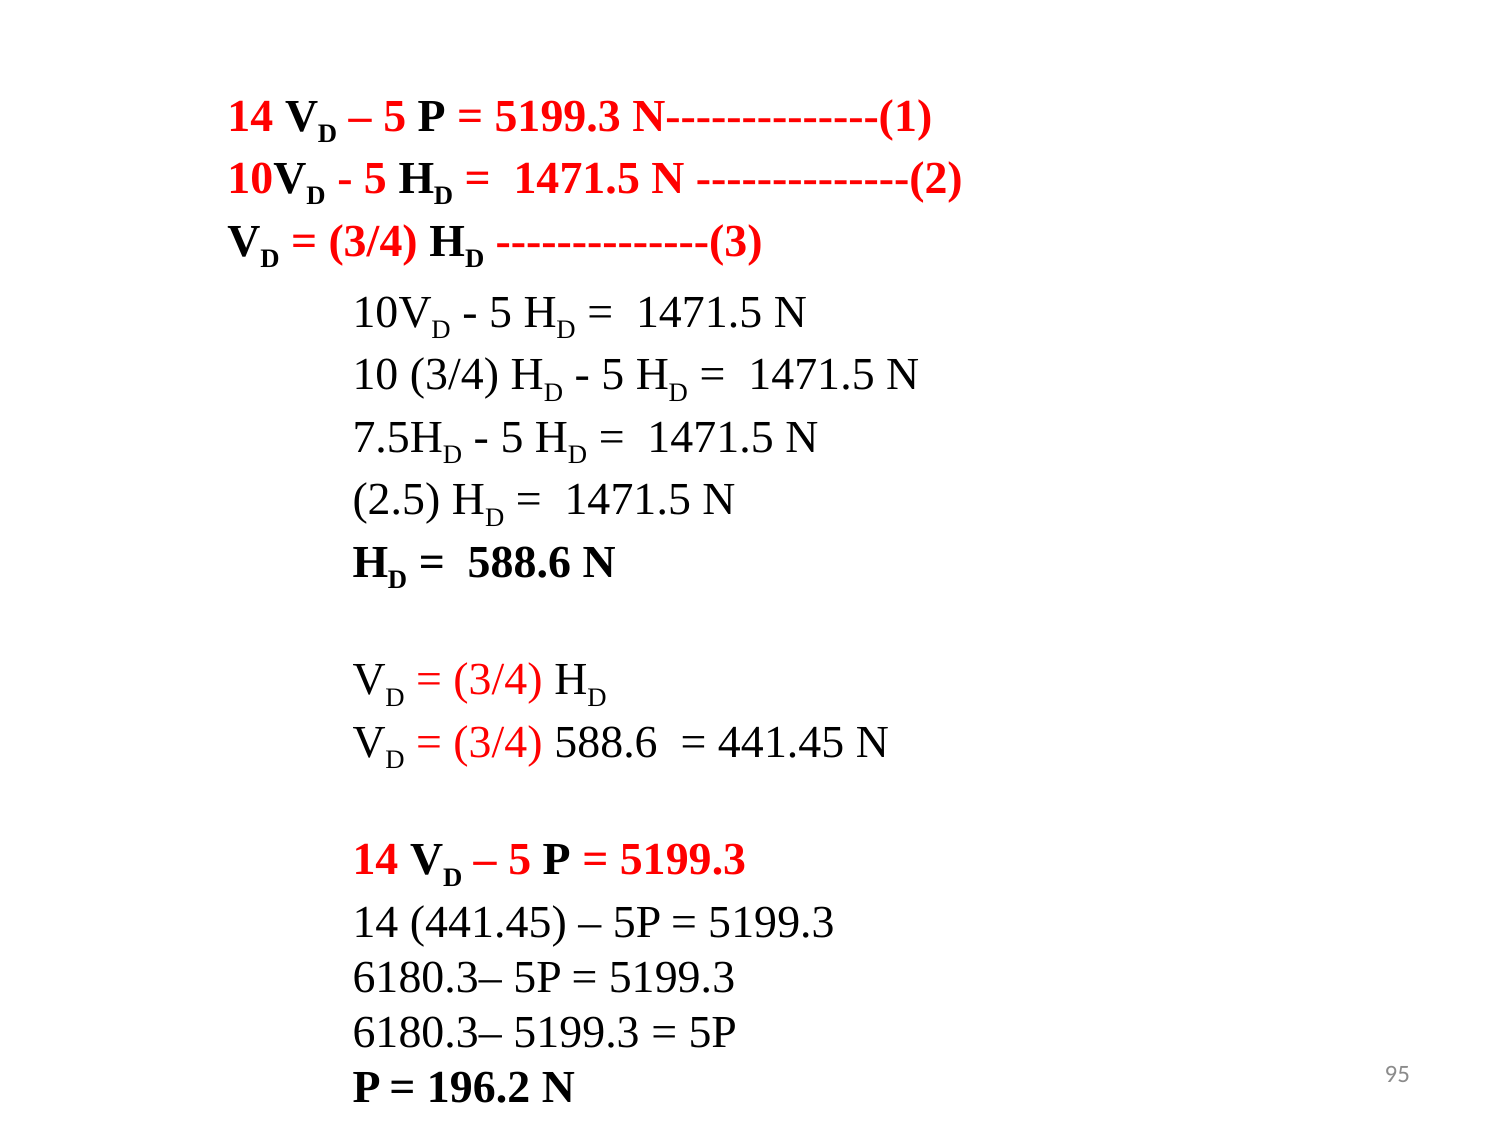

14 VD – 5 P = 5199.3 N--------------(1)
10VD - 5 HD =  1471.5 N --------------(2)
VD = (3/4) HD --------------(3)

10VD - 5 HD =  1471.5 N
10 (3/4) HD - 5 HD =  1471.5 N
7.5HD - 5 HD =  1471.5 N
(2.5) HD =  1471.5 N
HD =  588.6 N

VD = (3/4) HD
VD = (3/4) 588.6  = 441.45 N

14 VD – 5 P = 5199.3
14 (441.45) – 5P = 5199.3
6180.3– 5P = 5199.3
6180.3– 5199.3 = 5P
P = 196.2 N
95